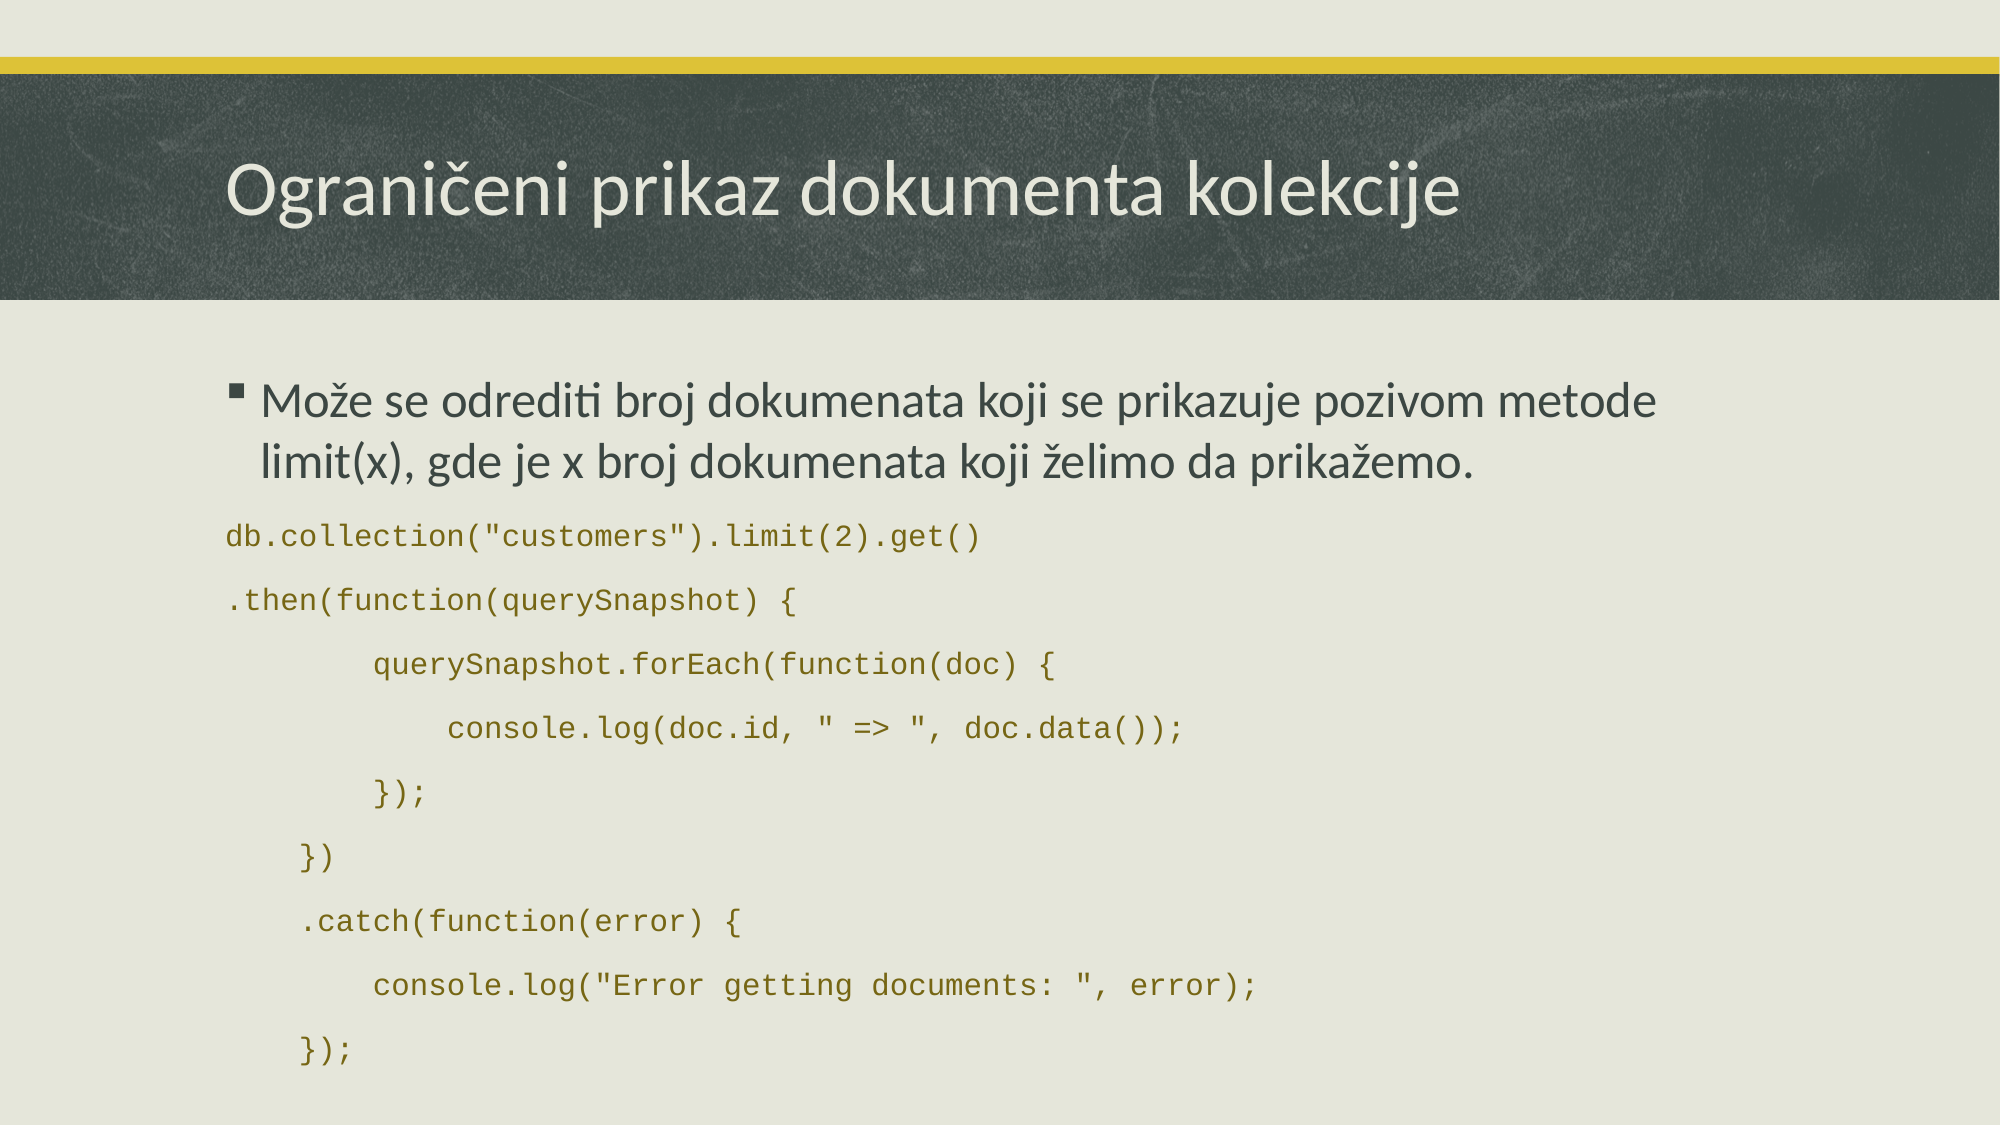

# Ograničeni prikaz dokumenta kolekcije
Može se odrediti broj dokumenata koji se prikazuje pozivom metode limit(x), gde je x broj dokumenata koji želimo da prikažemo.
db.collection("customers").limit(2).get()
.then(function(querySnapshot) {
        querySnapshot.forEach(function(doc) {
            console.log(doc.id, " => ", doc.data());
        });
    })
    .catch(function(error) {
        console.log("Error getting documents: ", error);
    });